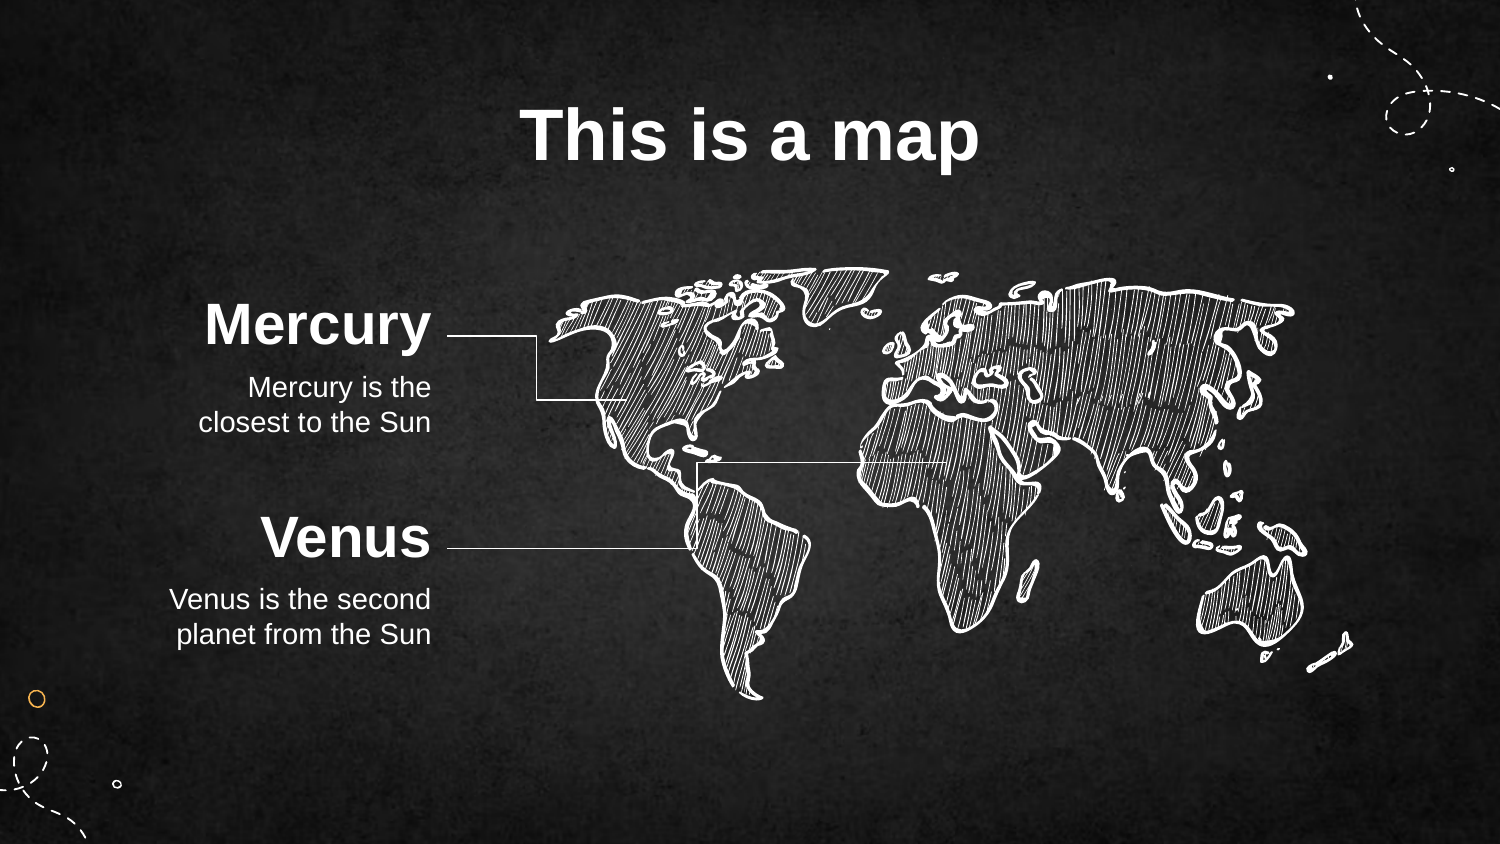

# This is a map

Mercury
Mercury is the closest to the Sun
Venus
Venus is the second planet from the Sun